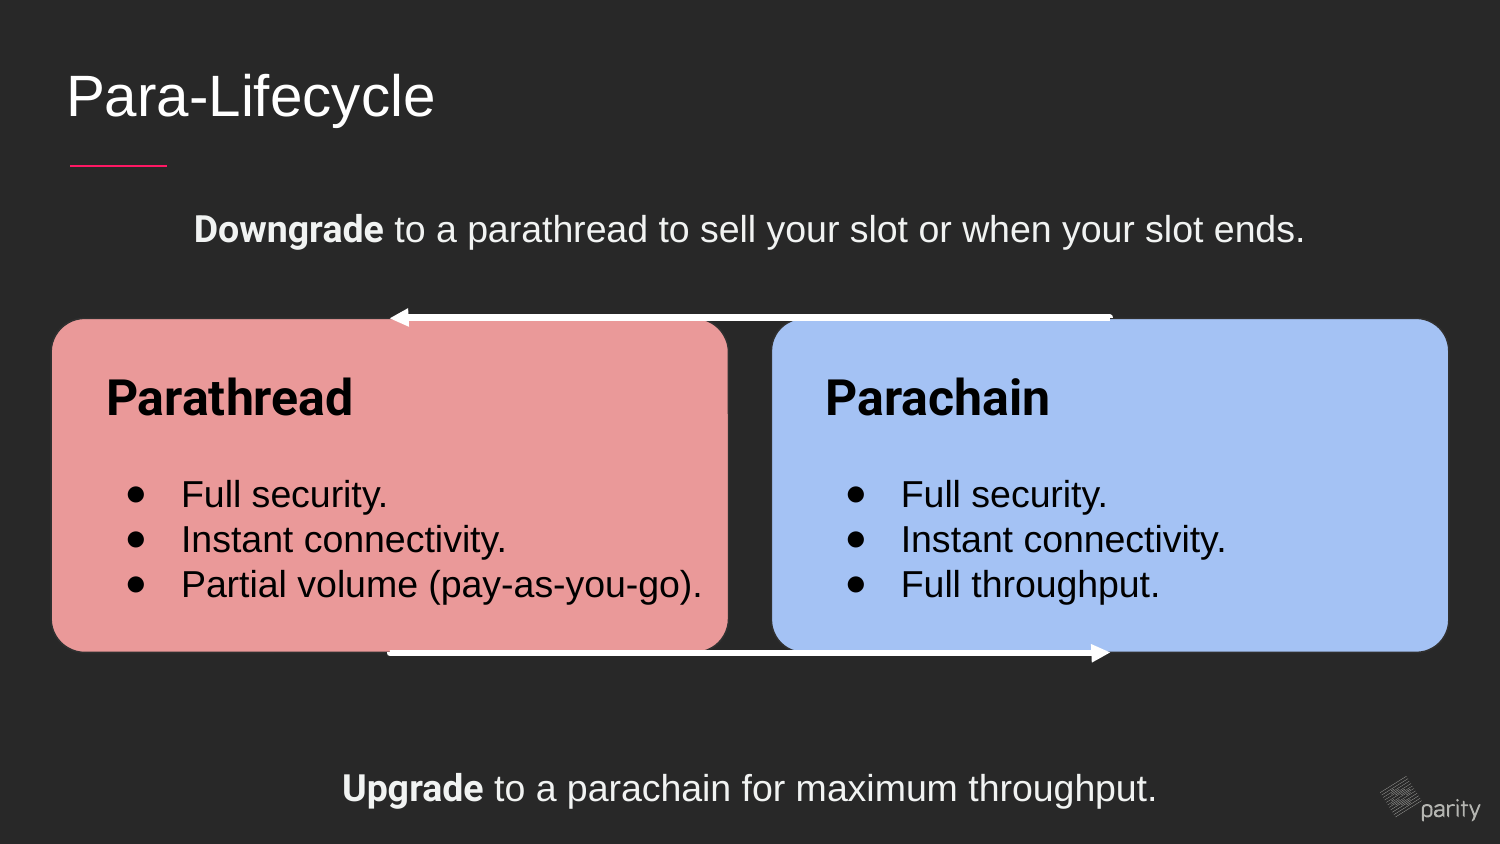

# Para-Lifecycle
Downgrade to a parathread to sell your slot or when your slot ends.
Parathread

Full security.
Instant connectivity.
Partial volume (pay-as-you-go).
Parachain

Full security.
Instant connectivity.
Full throughput.
Upgrade to a parachain for maximum throughput.